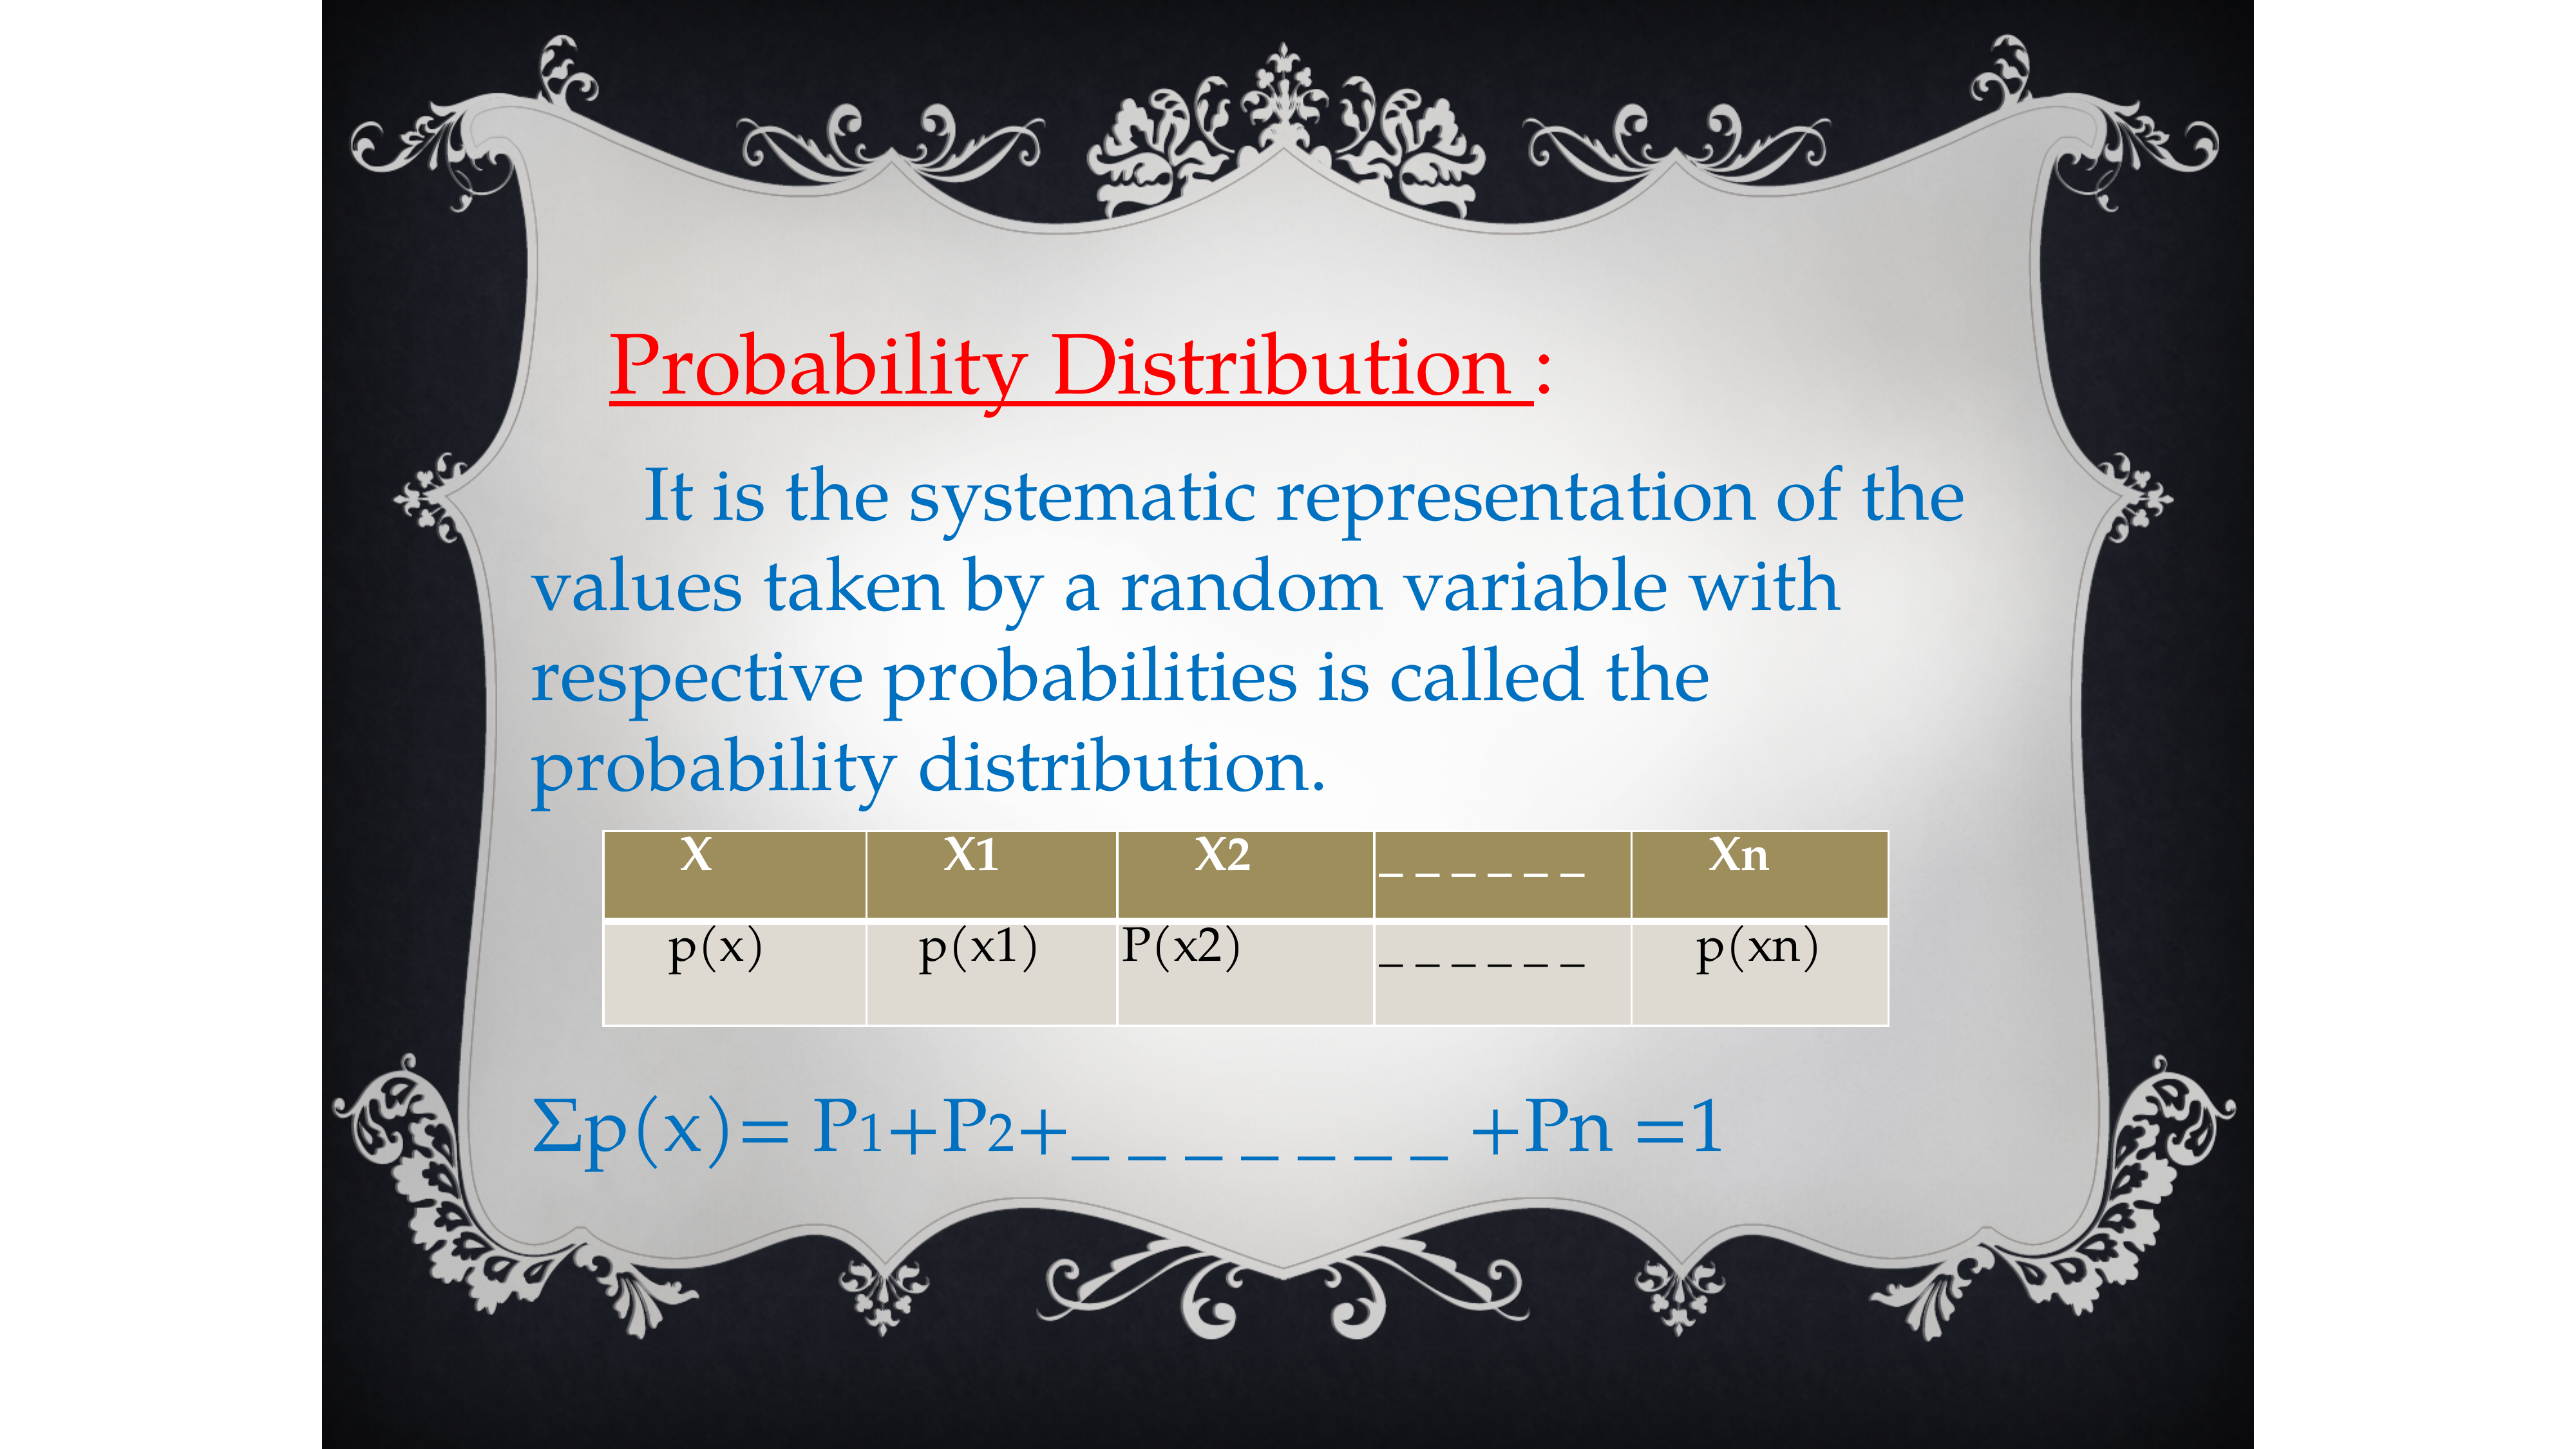

Probability Distribution :

      It is the systematic representation of the
values taken by a random variable with respective probabilities is called the
probability distribution.

Σp(x)= P1+P2+_ _ _ _ _ _ _ +Pn =1
| X | X1 | X2 | \_ \_ \_ \_ \_ \_ | Xn |
| --- | --- | --- | --- | --- |
| p(x) | p(x1) | P(x2) | \_ \_ \_ \_ \_ \_ | p(xn) |